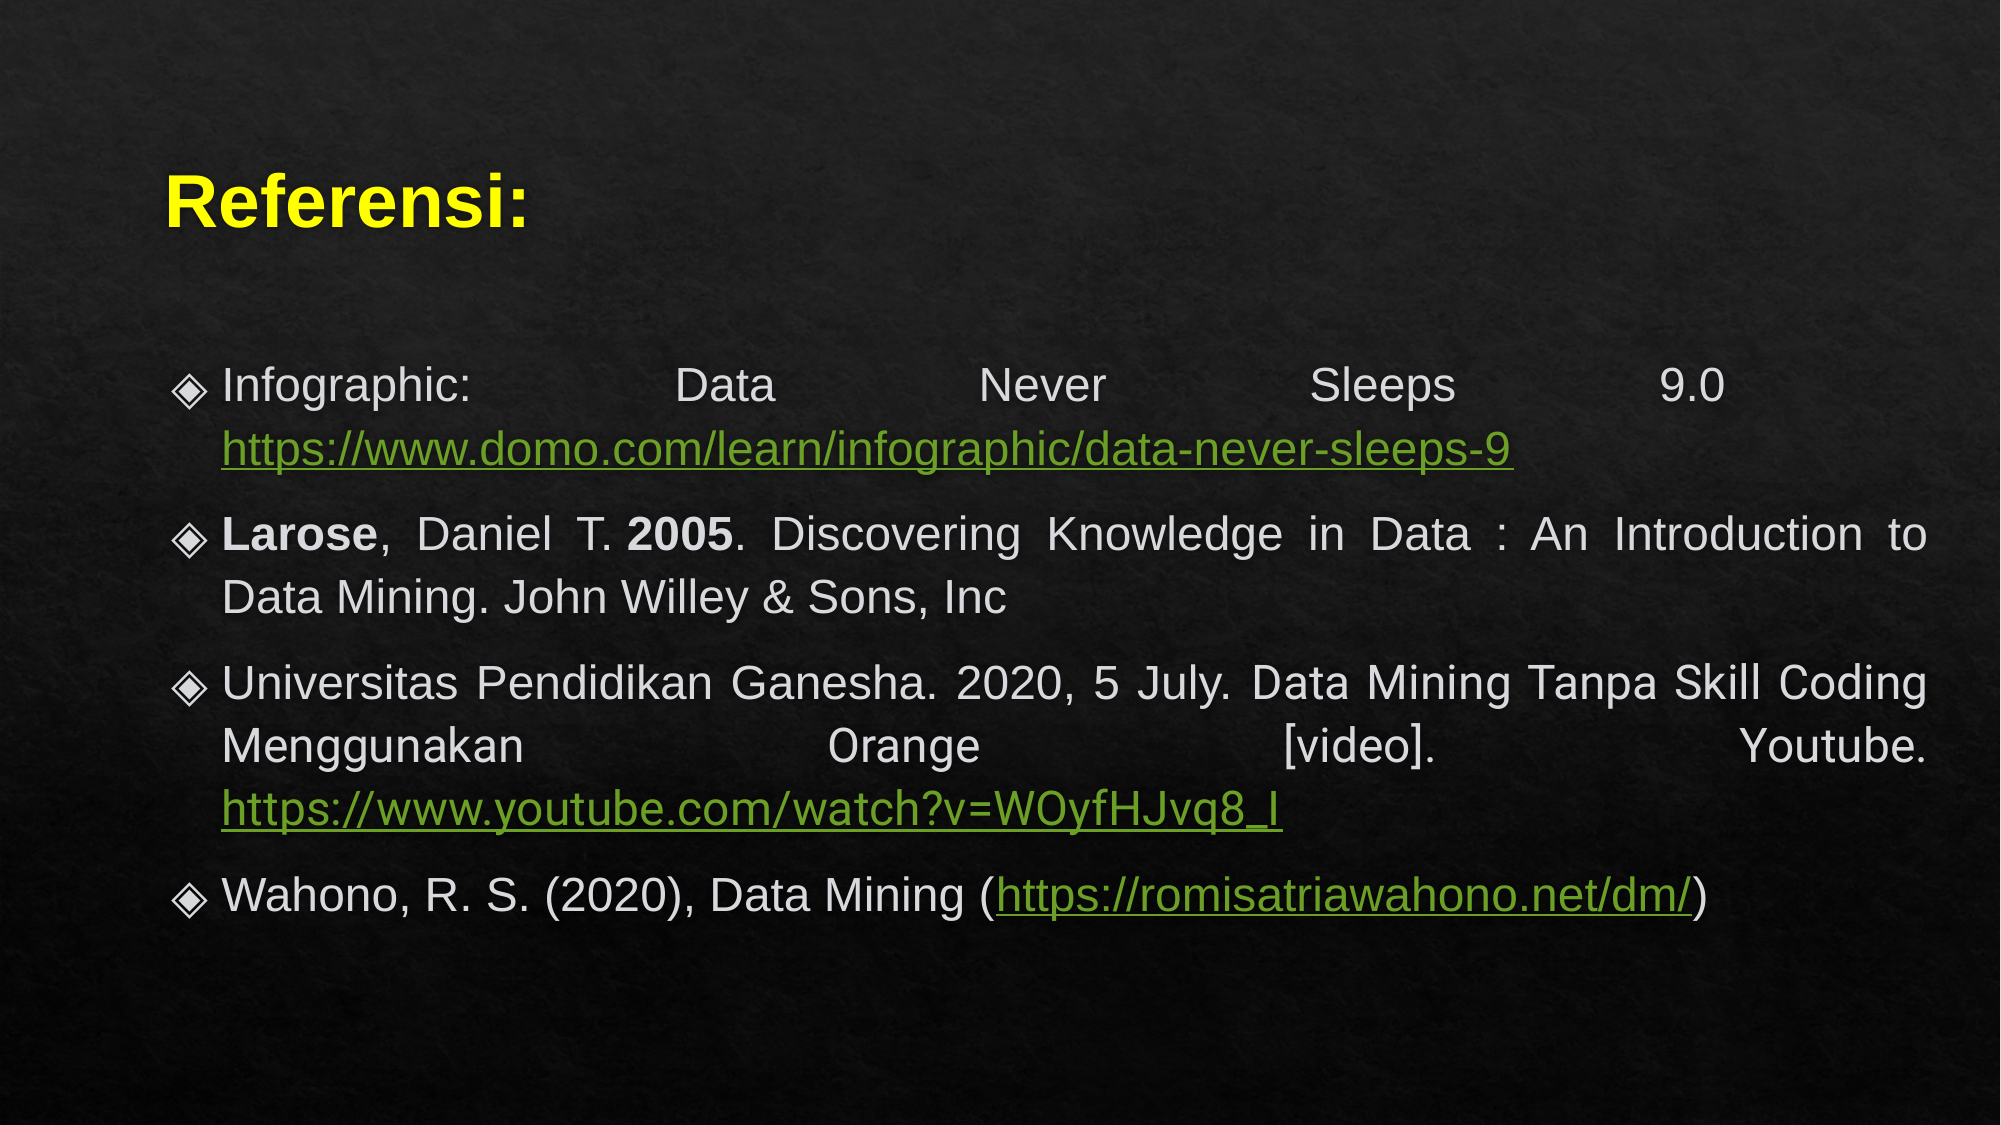

# Referensi:
Infographic: Data Never Sleeps 9.0  https://www.domo.com/learn/infographic/data-never-sleeps-9
Larose, Daniel T. 2005. Discovering Knowledge in Data : An Introduction to Data Mining. John Willey & Sons, Inc
Universitas Pendidikan Ganesha. 2020, 5 July. Data Mining Tanpa Skill Coding Menggunakan Orange [video]. Youtube. https://www.youtube.com/watch?v=WOyfHJvq8_I
Wahono, R. S. (2020), Data Mining (https://romisatriawahono.net/dm/)